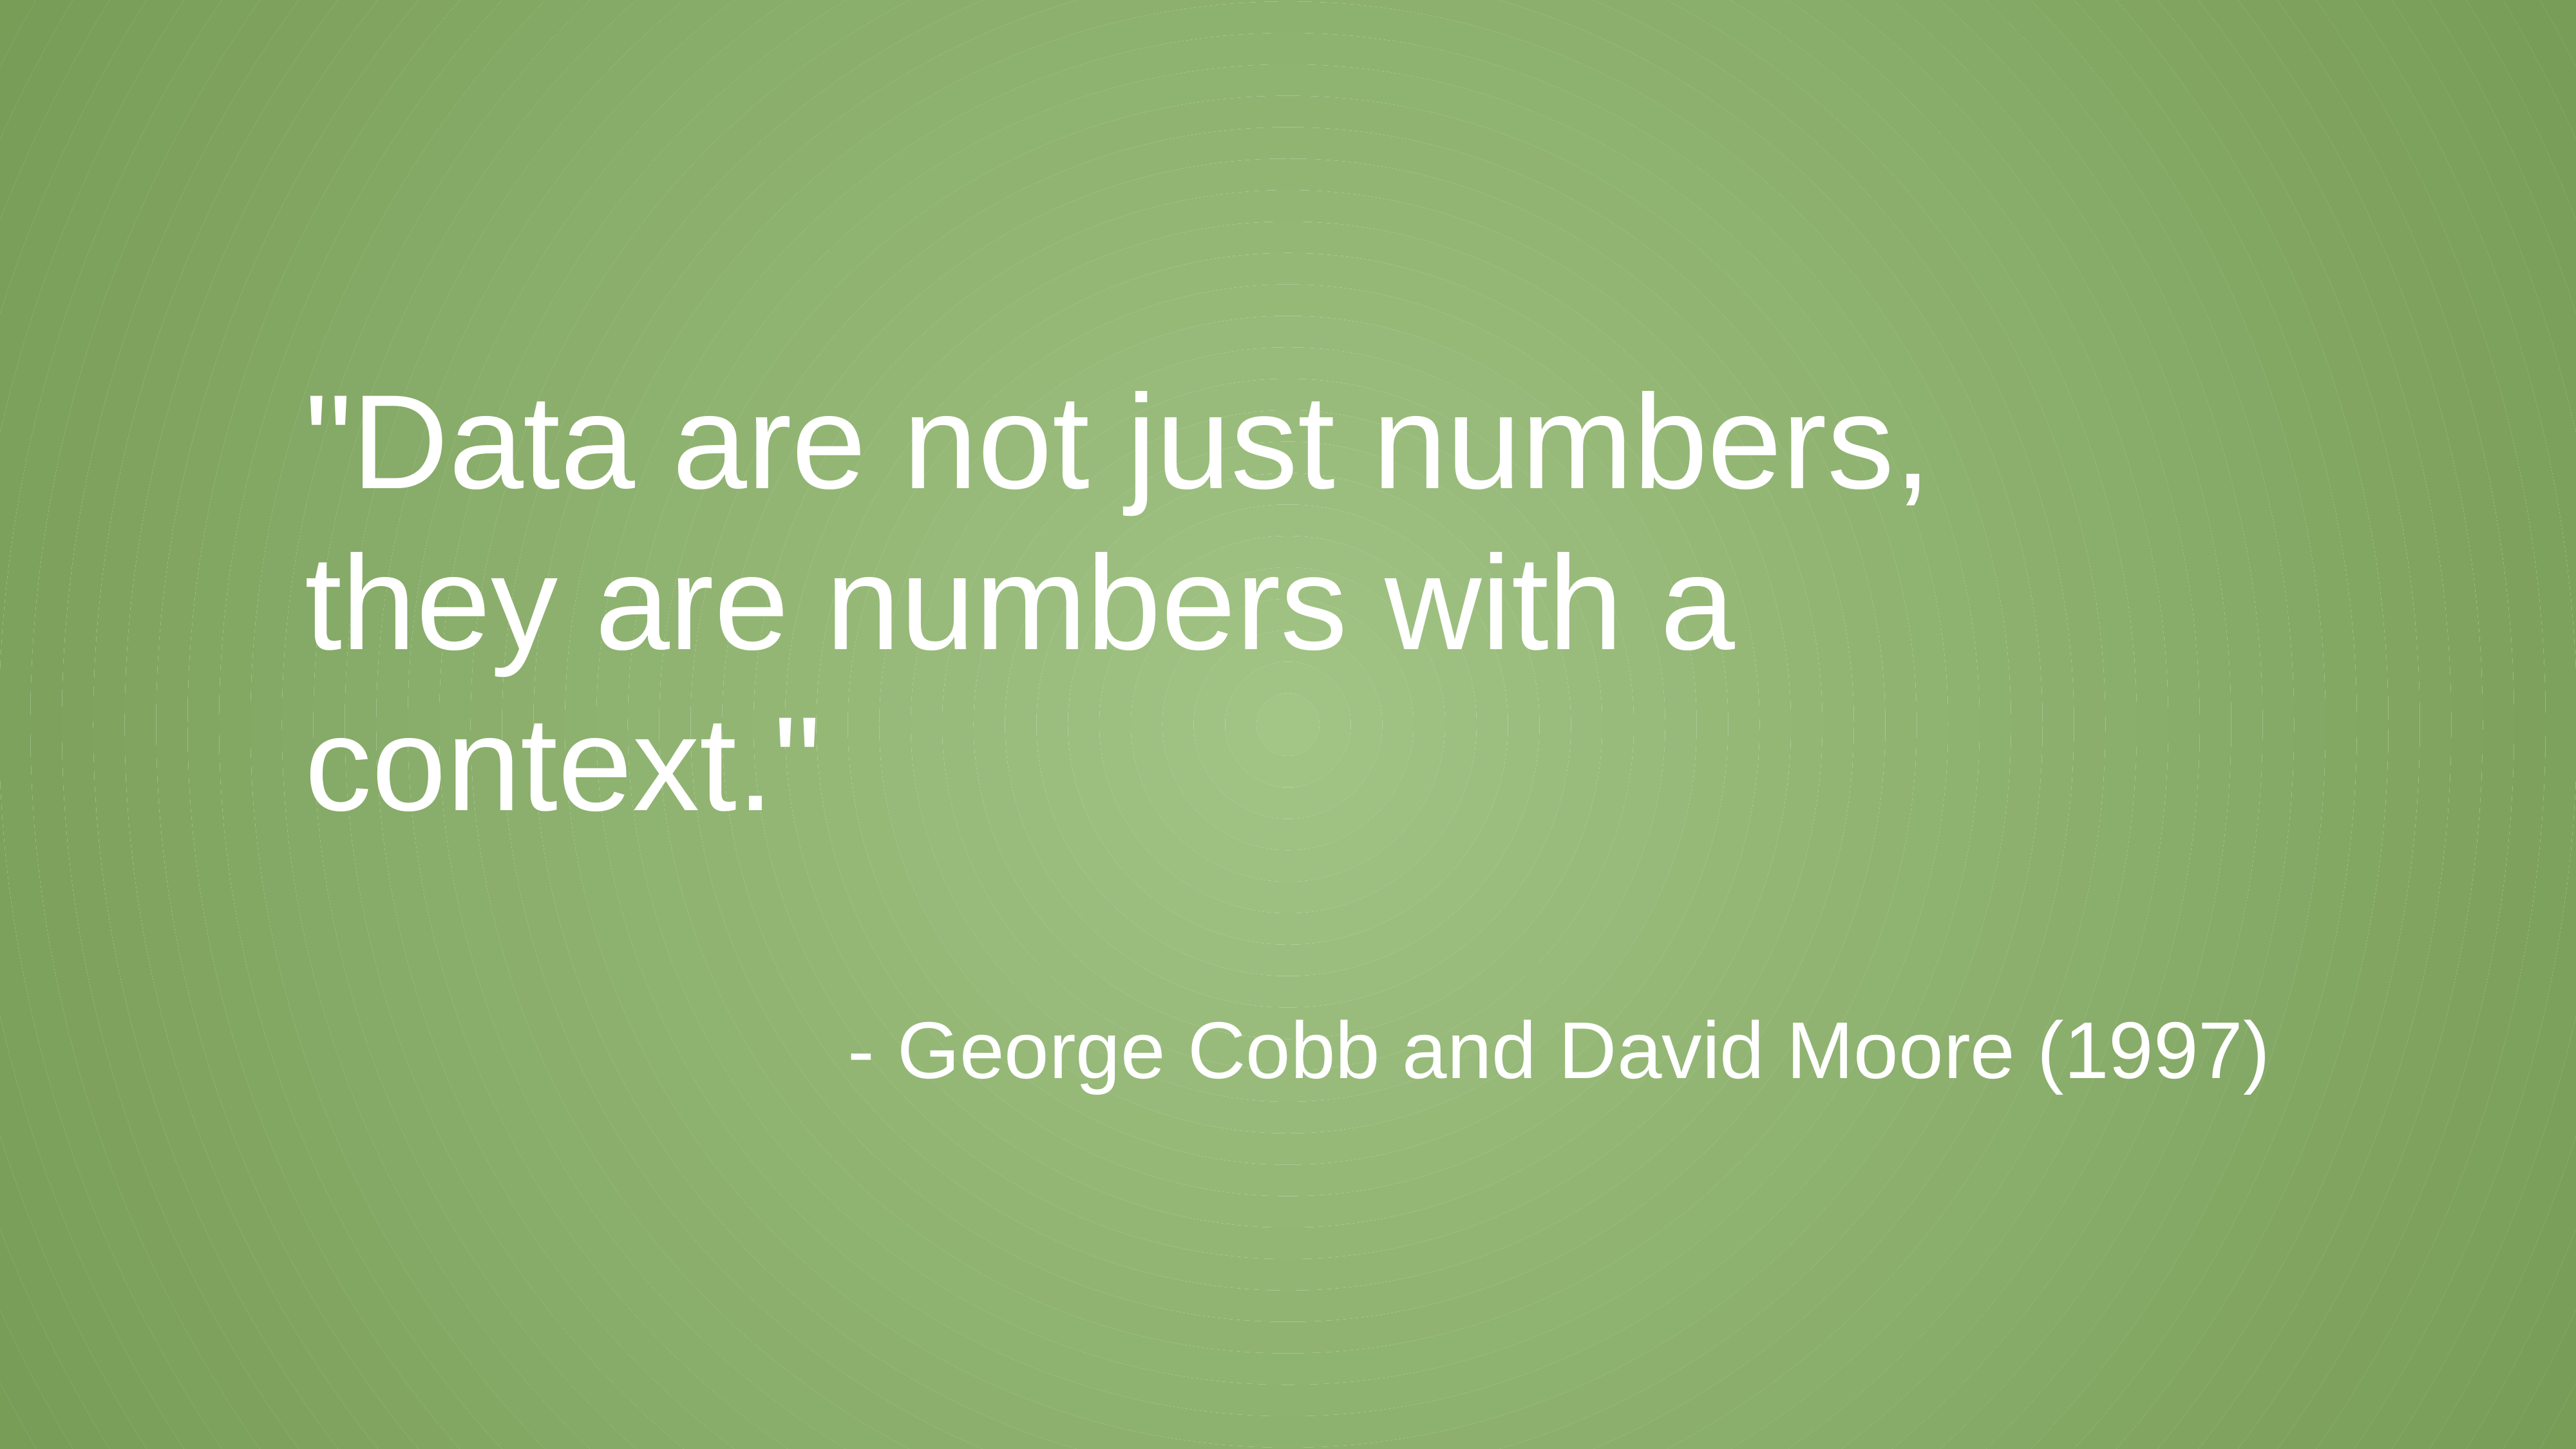

"Data are not just numbers,
they are numbers with a context."

- George Cobb and David Moore (1997)